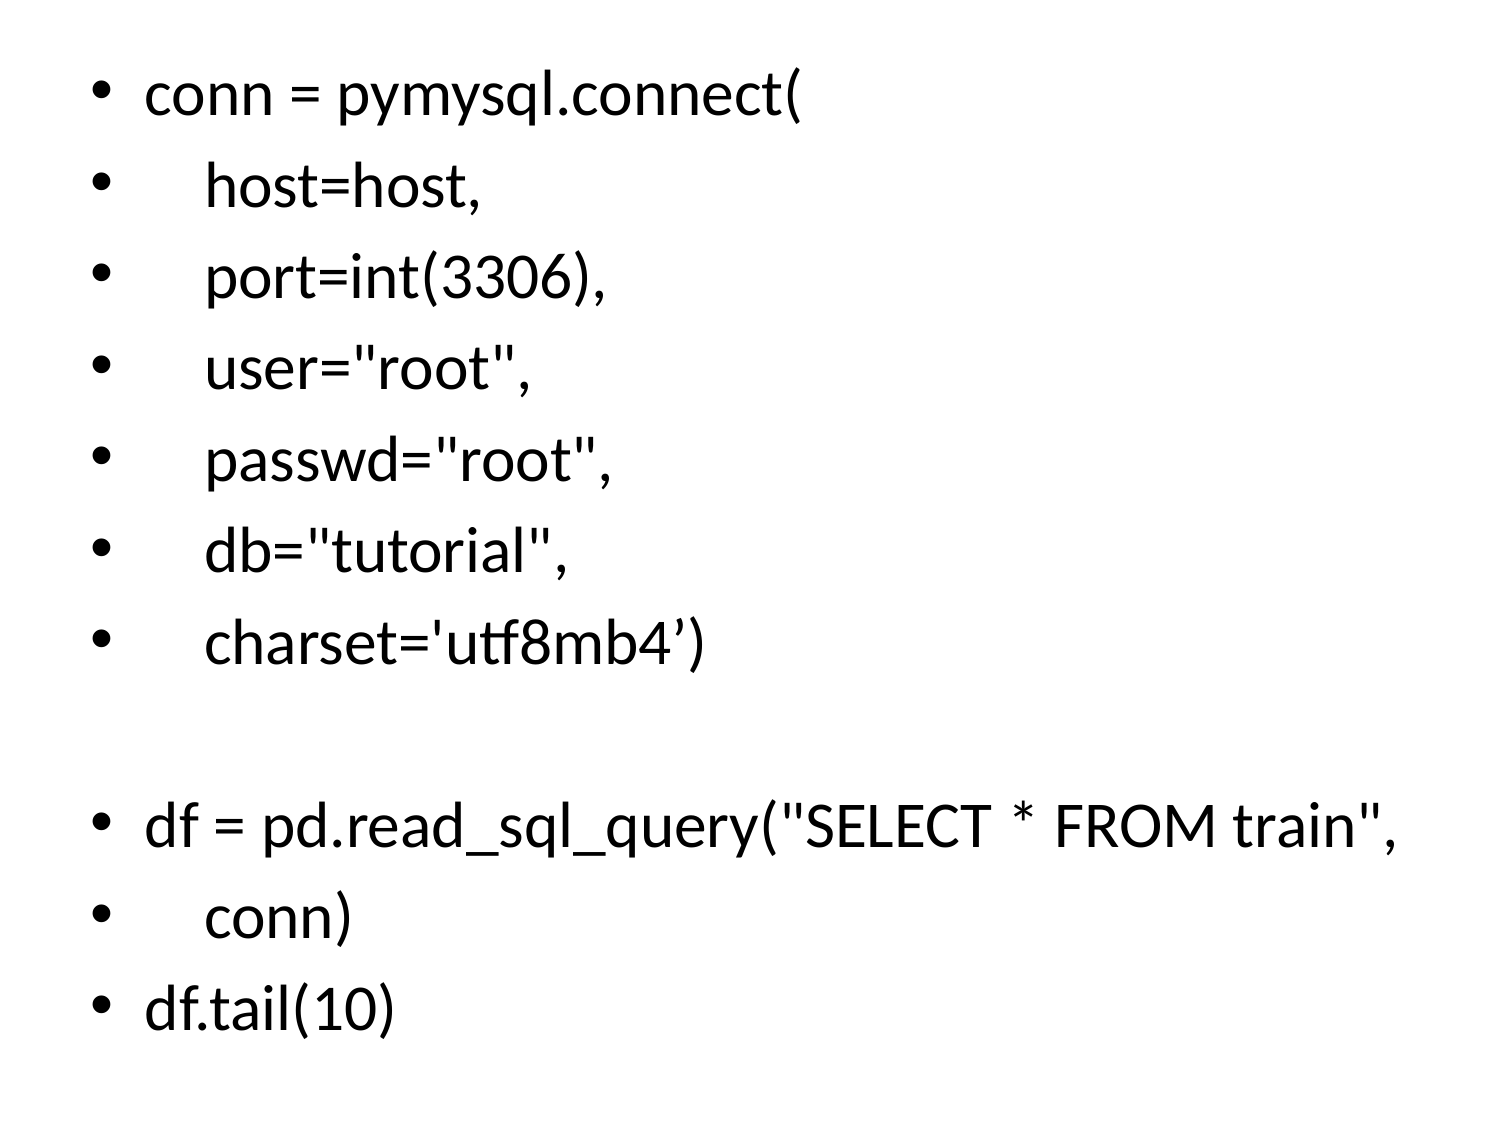

conn = pymysql.connect(
    host=host,
    port=int(3306),
    user="root",
    passwd="root",
    db="tutorial",
    charset='utf8mb4’)

df = pd.read_sql_query("SELECT * FROM train",
    conn)
df.tail(10)